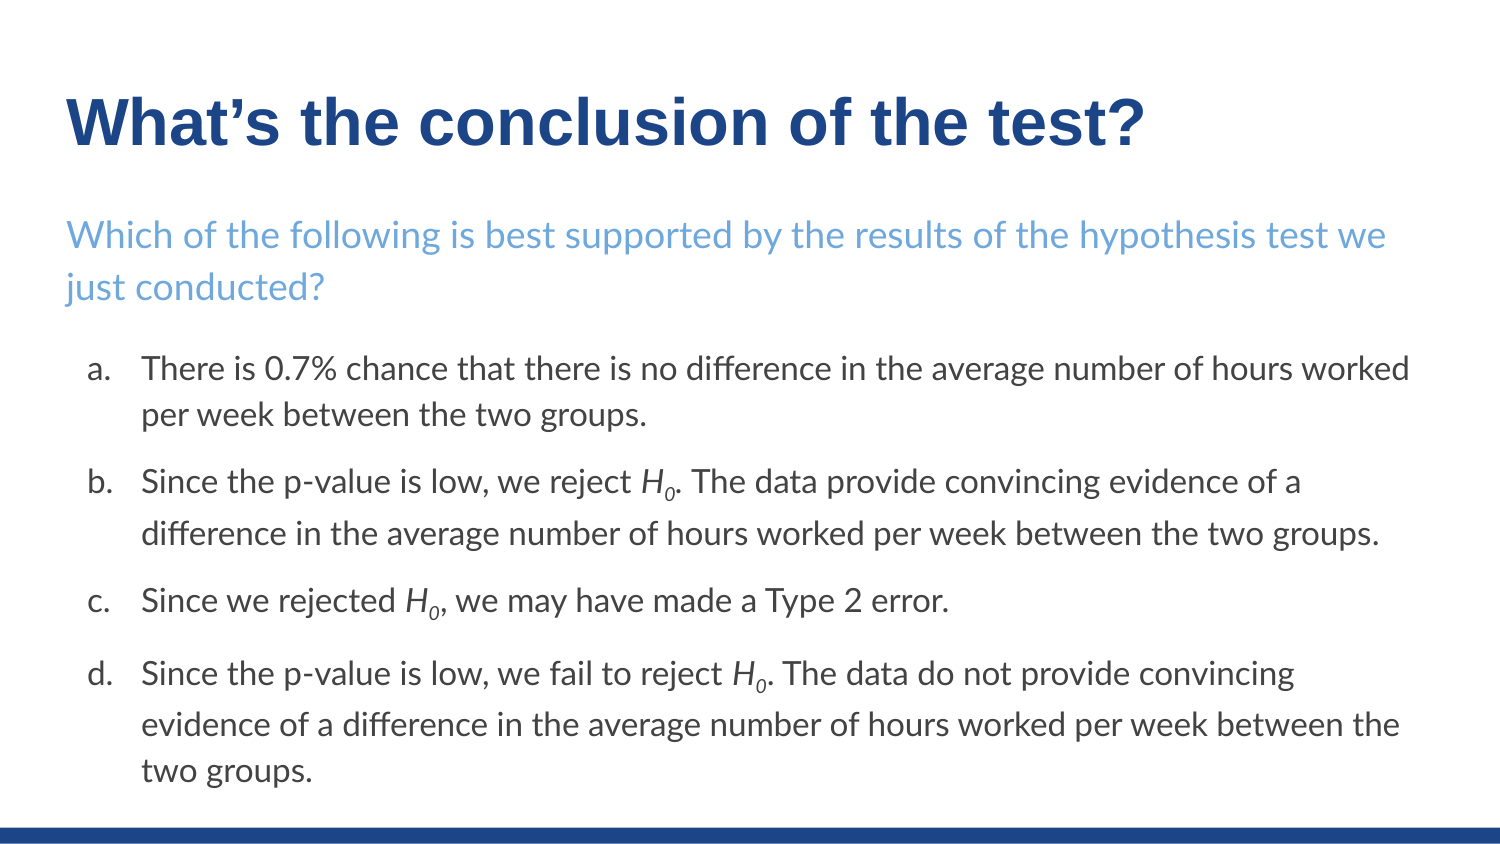

# What’s the conclusion of the test?
Which of the following is best supported by the results of the hypothesis test we just conducted?
There is 0.7% chance that there is no difference in the average number of hours worked per week between the two groups.
Since the p-value is low, we reject H0. The data provide convincing evidence of a difference in the average number of hours worked per week between the two groups.
Since we rejected H0, we may have made a Type 2 error.
Since the p-value is low, we fail to reject H0. The data do not provide convincing evidence of a difference in the average number of hours worked per week between the two groups.